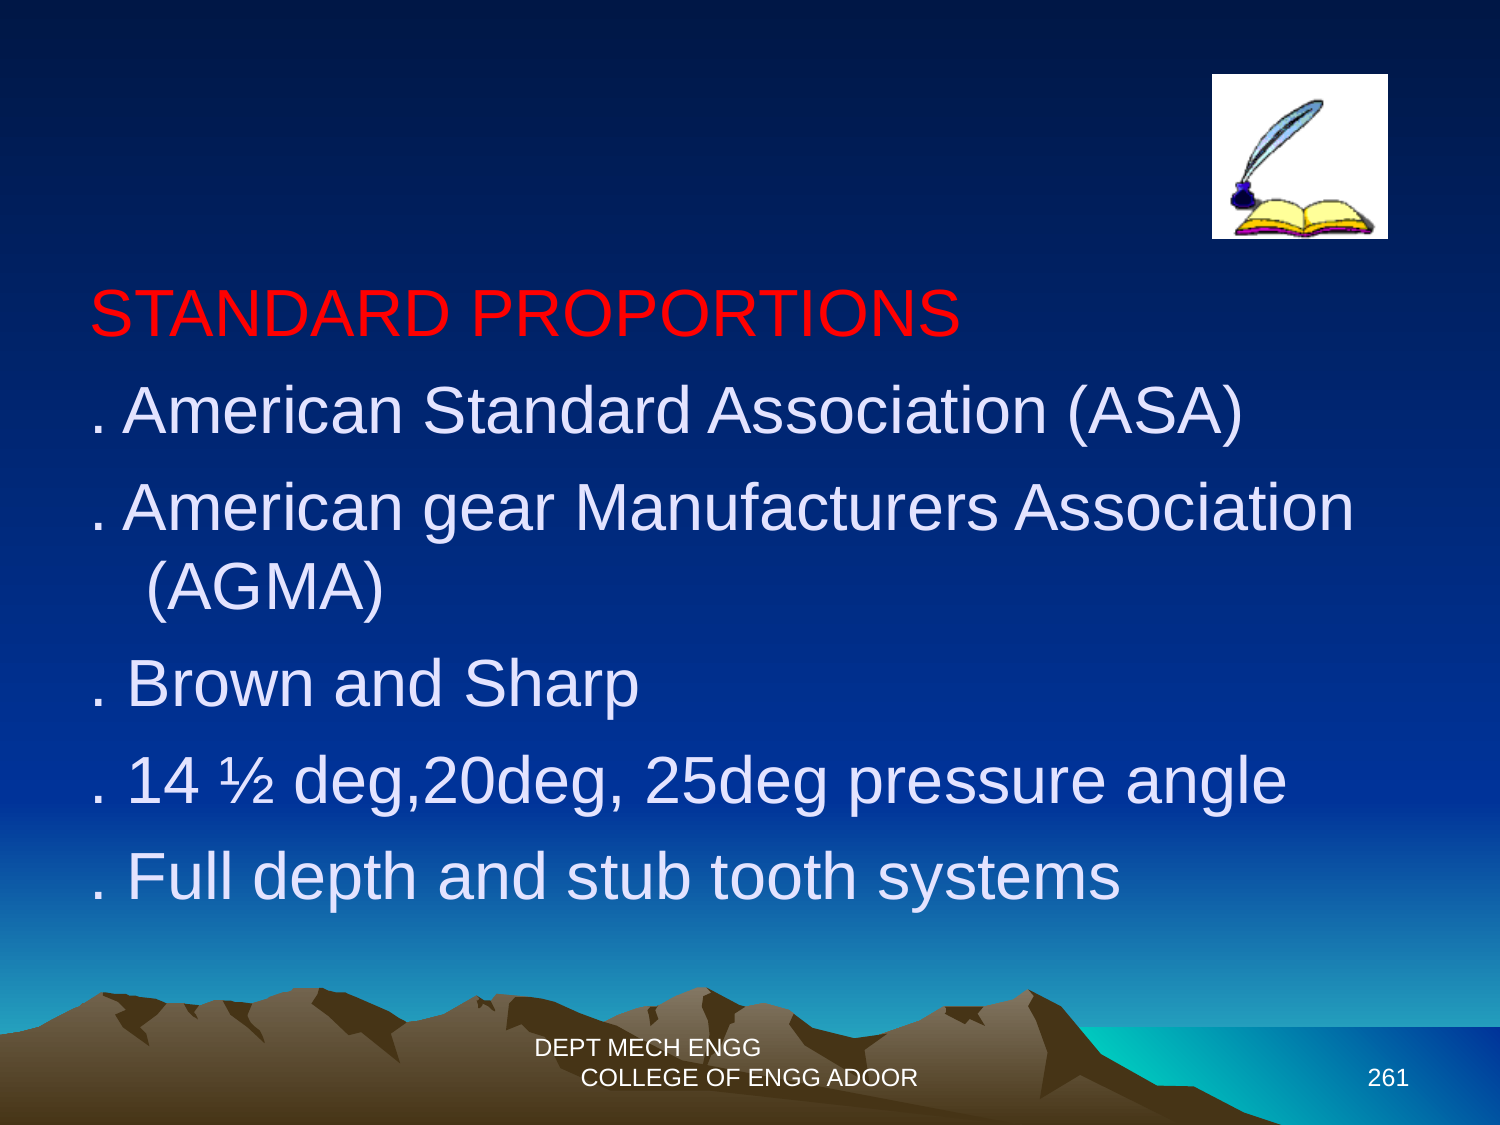

STANDARD PROPORTIONS
. American Standard Association (ASA)‏
. American gear Manufacturers Association (AGMA)‏
. Brown and Sharp
. 14 ½ deg,20deg, 25deg pressure angle
. Full depth and stub tooth systems

DEPT MECH ENGG                              COLLEGE OF ENGG ADOOR
261